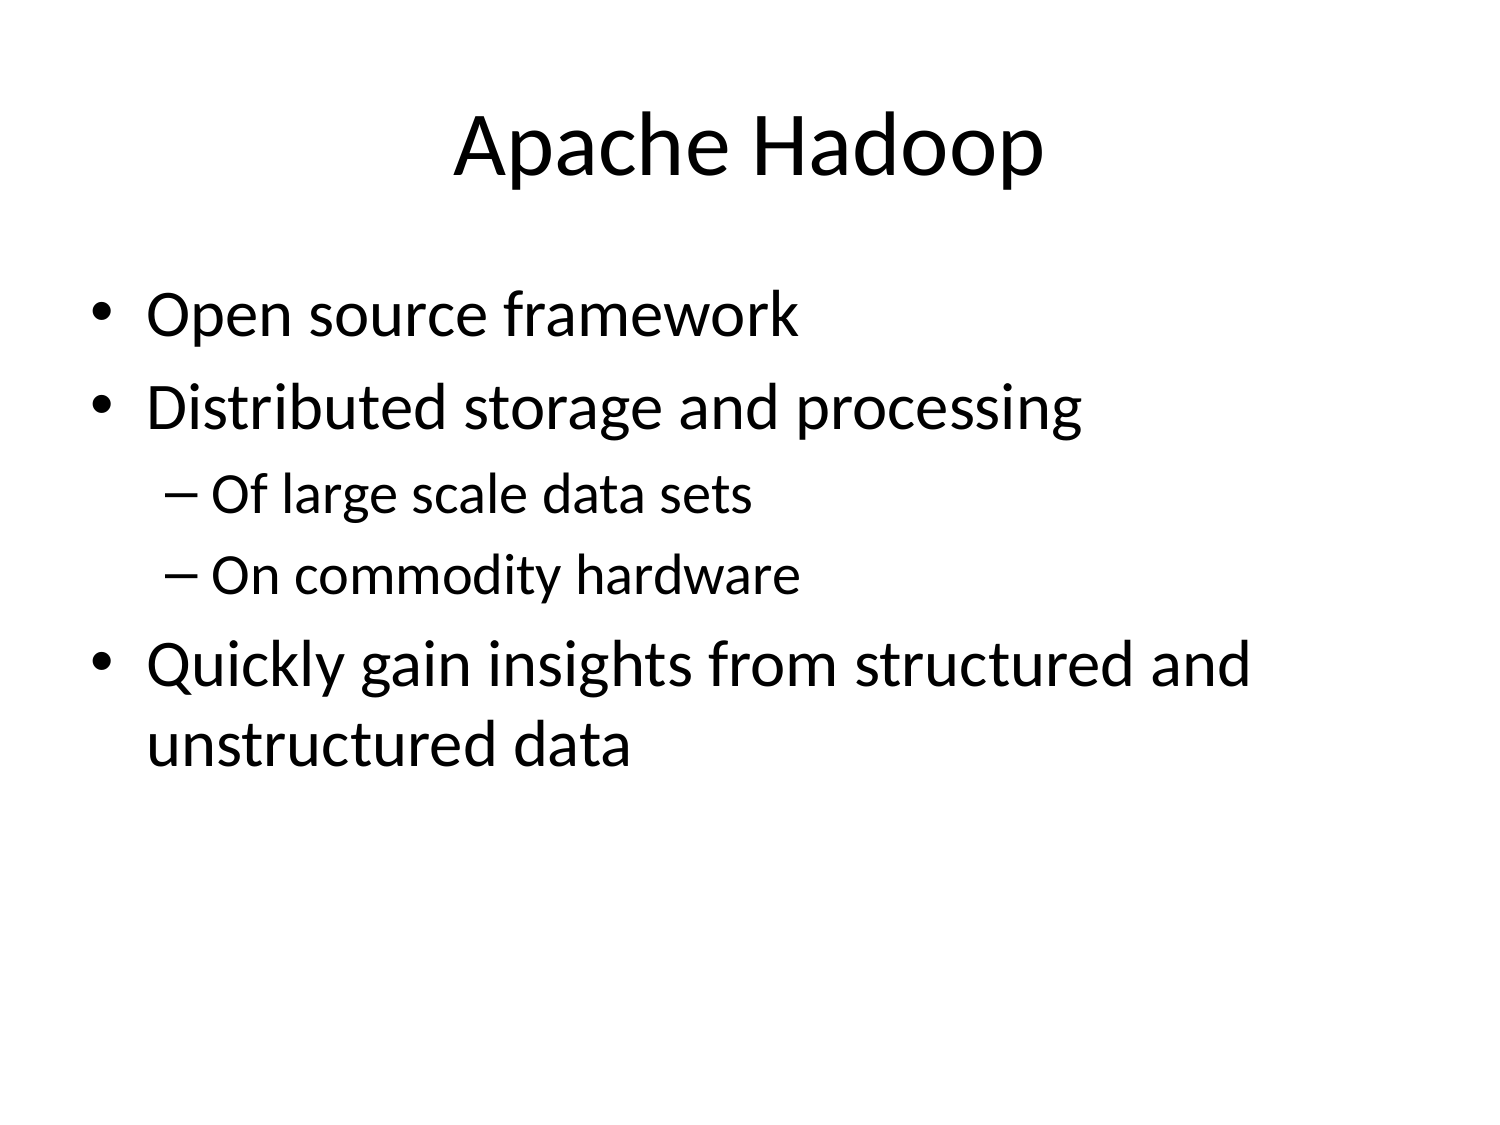

# Apache Hadoop
Open source framework
Distributed storage and processing
Of large scale data sets
On commodity hardware
Quickly gain insights from structured and unstructured data